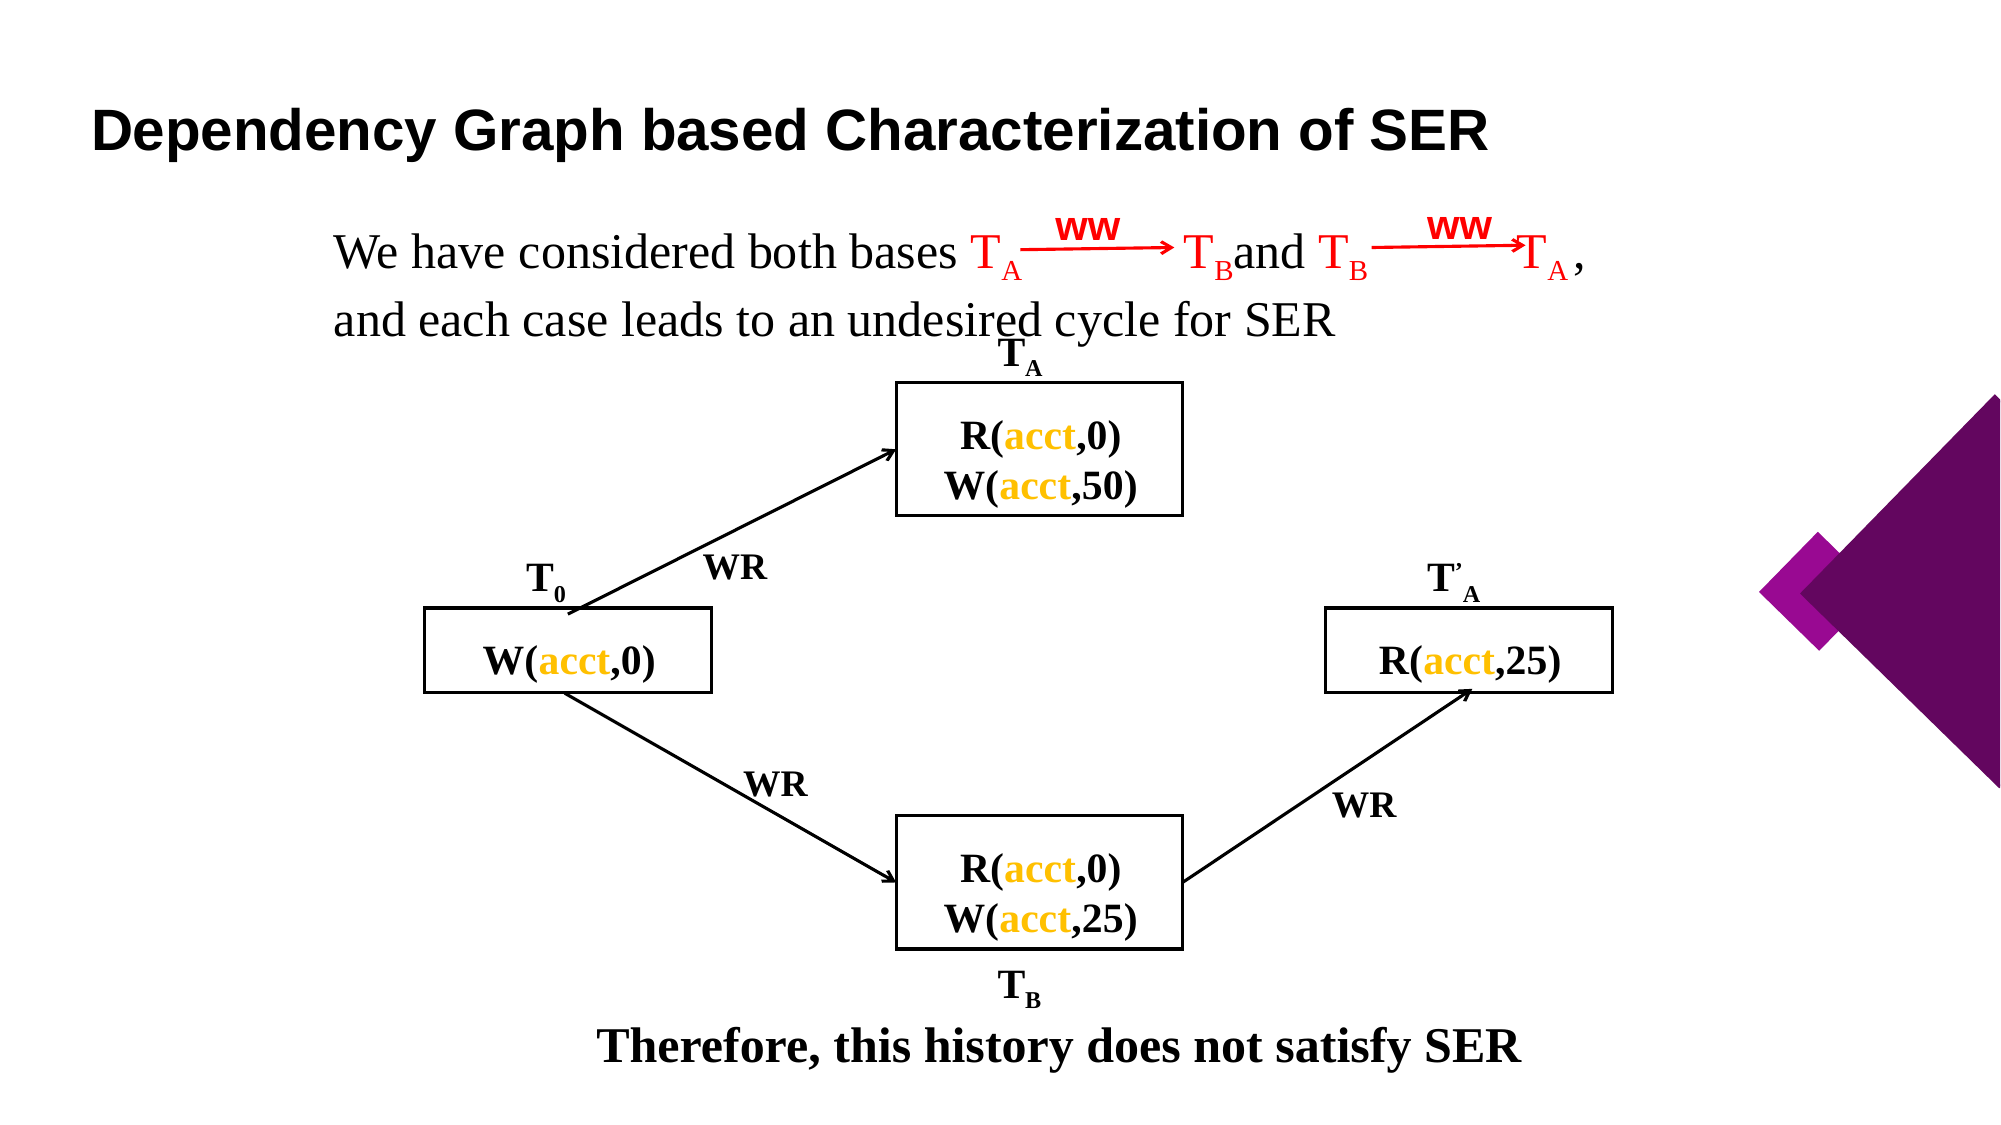

# Dependency Graph based Characterization of SER
ww
ww
We have considered both bases TA             TBand TB            TA ,
and each case leads to an undesired cycle for SER
TA

R(acct,0)
W(acct,50)
WR
T0
T’A

W(acct,0)
R(acct,25)

WR
WR

R(acct,0)
W(acct,25)
TB
Therefore, this history does not satisfy SER
21